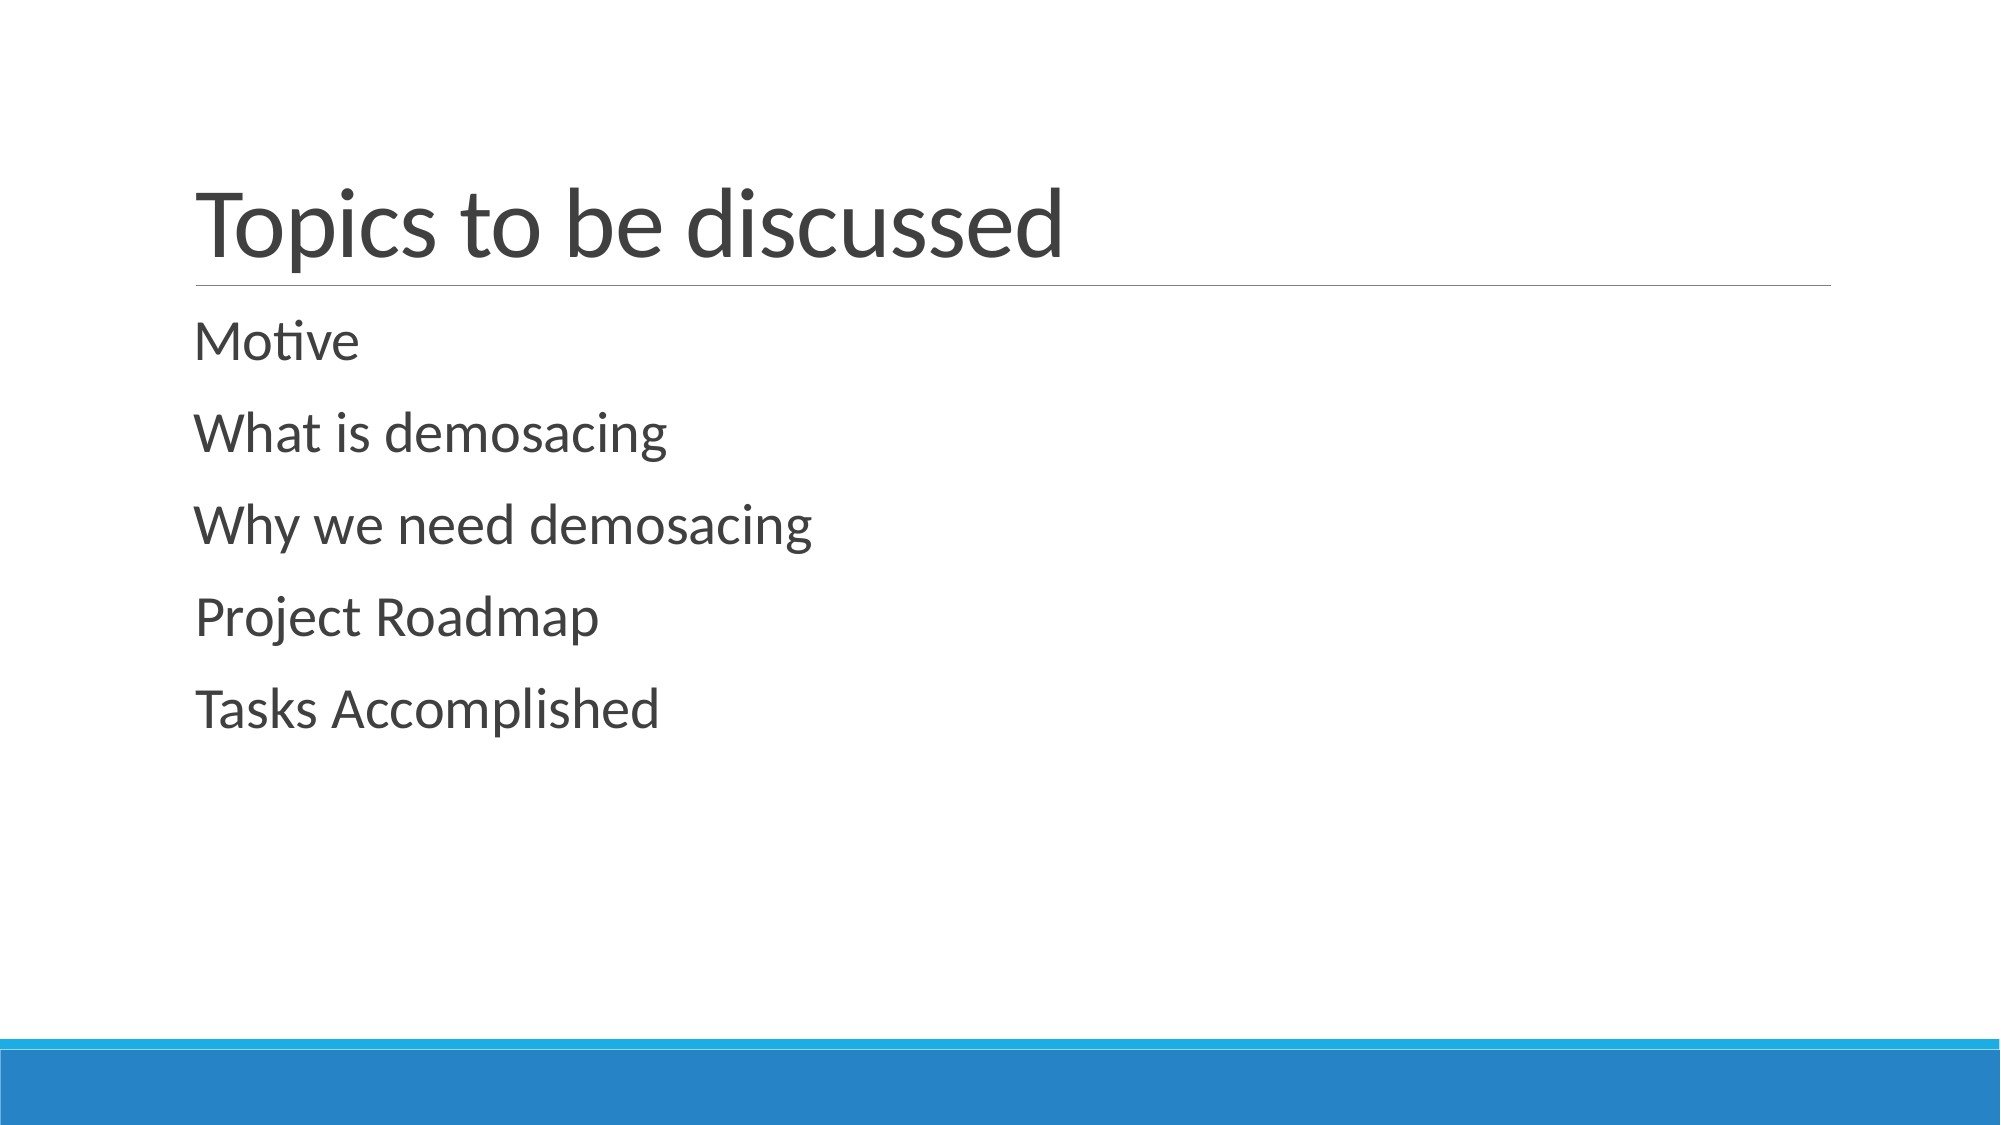

# Topics to be discussed
 Motive
 What is demosacing
 Why we need demosacing
Project Roadmap
Tasks Accomplished